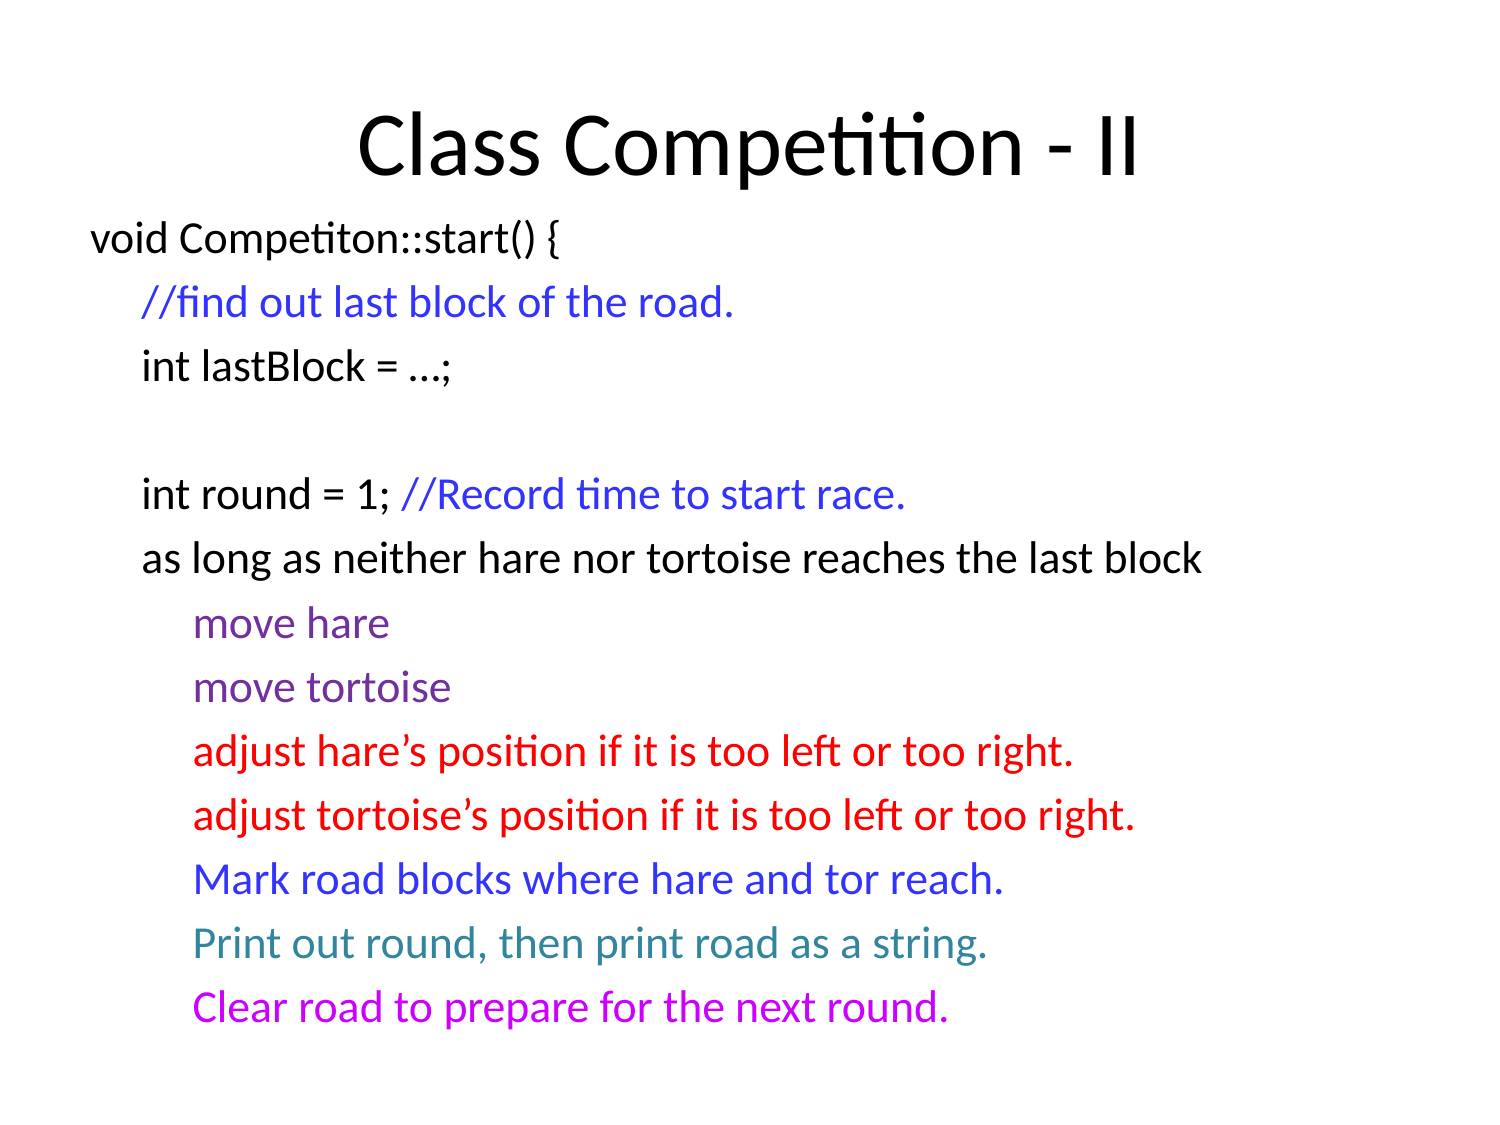

# Class Competition - II
void Competiton::start() {
     //find out last block of the road.
     int lastBlock = …;

     int round = 1; //Record time to start race.
     as long as neither hare nor tortoise reaches the last block
          move hare
          move tortoise
          adjust hare’s position if it is too left or too right.
          adjust tortoise’s position if it is too left or too right.
          Mark road blocks where hare and tor reach.
          Print out round, then print road as a string.
          Clear road to prepare for the next round.